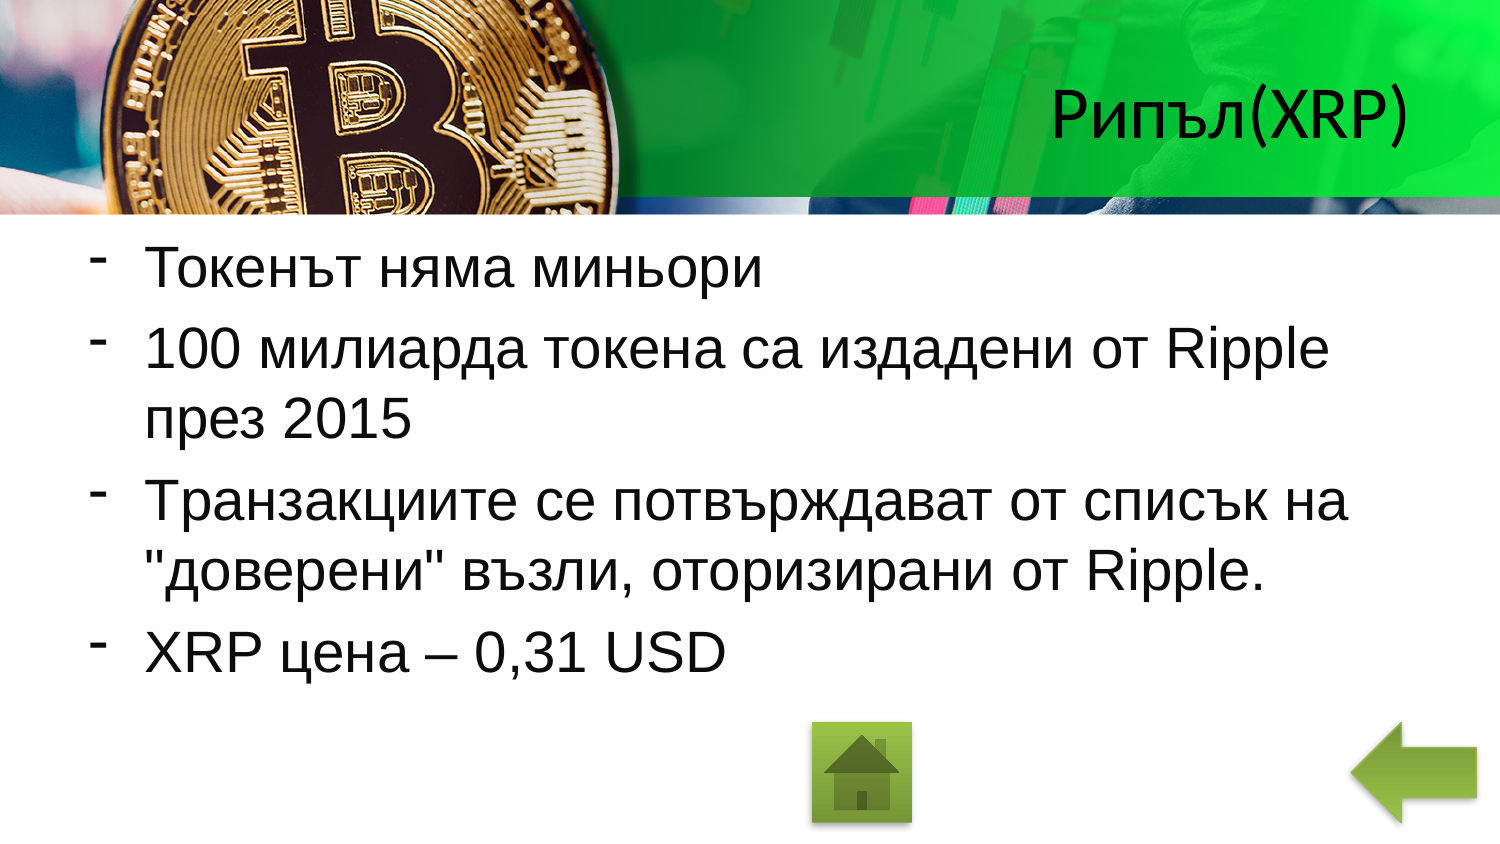

# Рипъл(XRP)
Токенът няма миньори
100 милиарда токена са издадени от Ripple през 2015
Транзакциите се потвърждават от списък на "доверени" възли, оторизирани от Ripple.
XRP цена – 0,31 USD